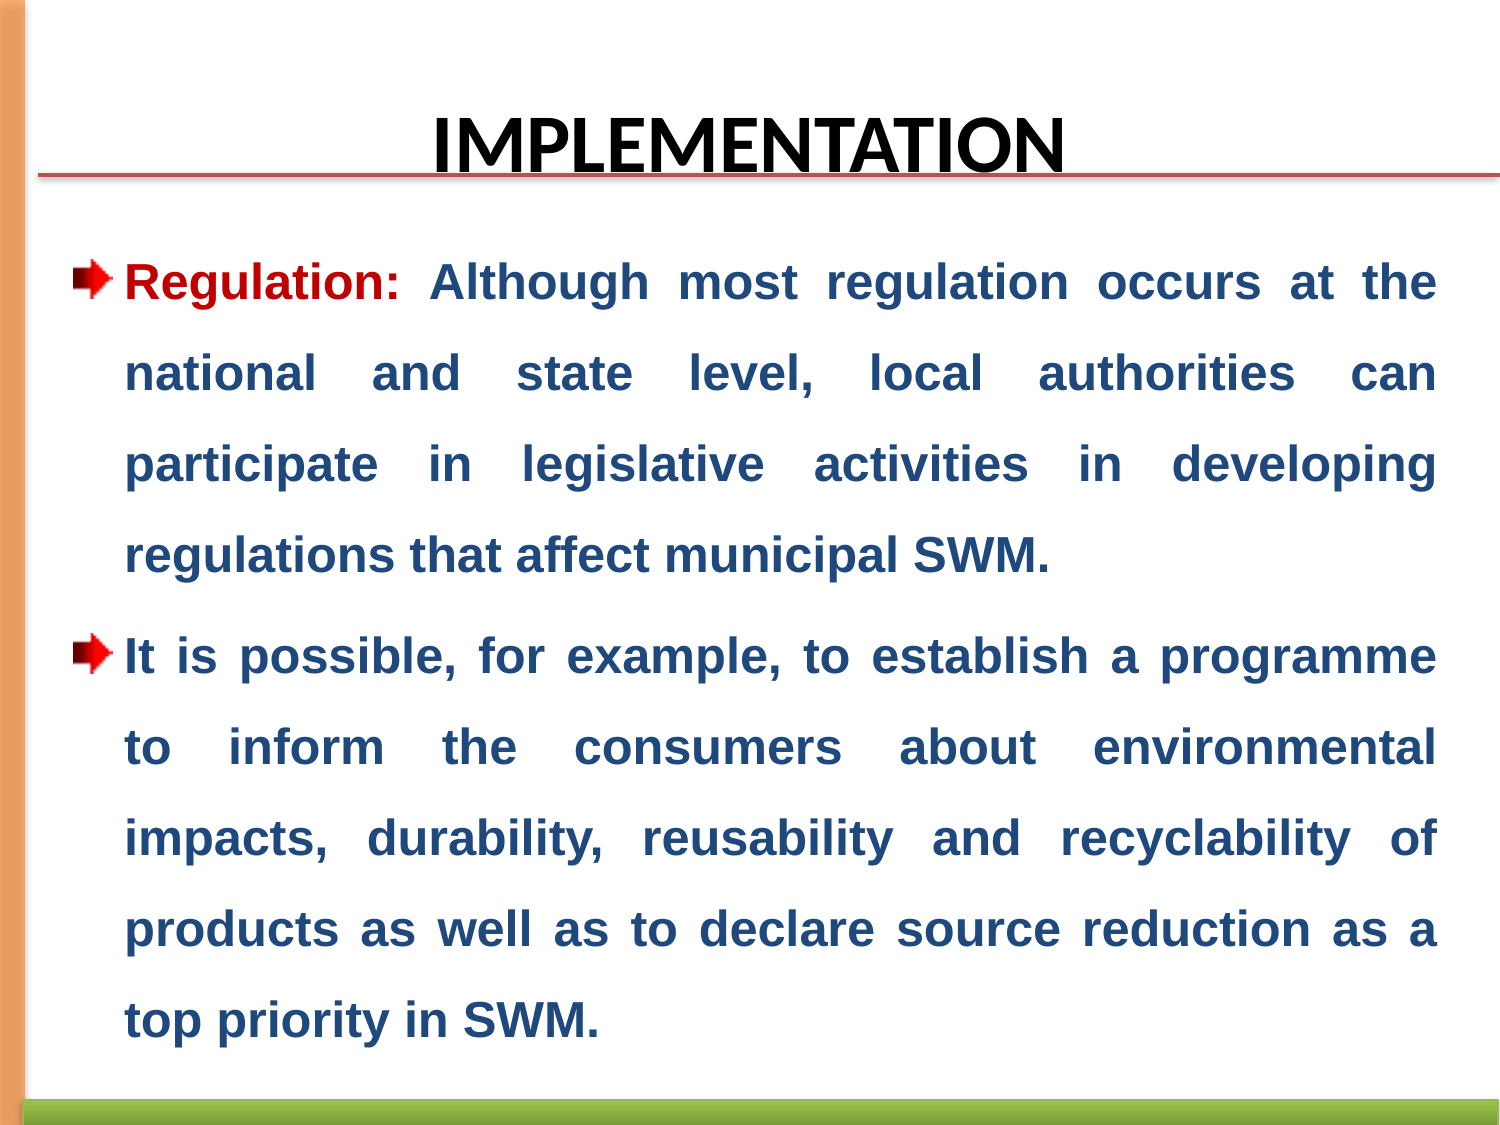

# IMPLEMENTATION
Regulation: Although most regulation occurs at the national and state level, local authorities can participate in legislative activities in developing regulations that affect municipal SWM.
It is possible, for example, to establish a programme to inform the consumers about environmental impacts, durability, reusability and recyclability of products as well as to declare source reduction as a top priority in SWM.